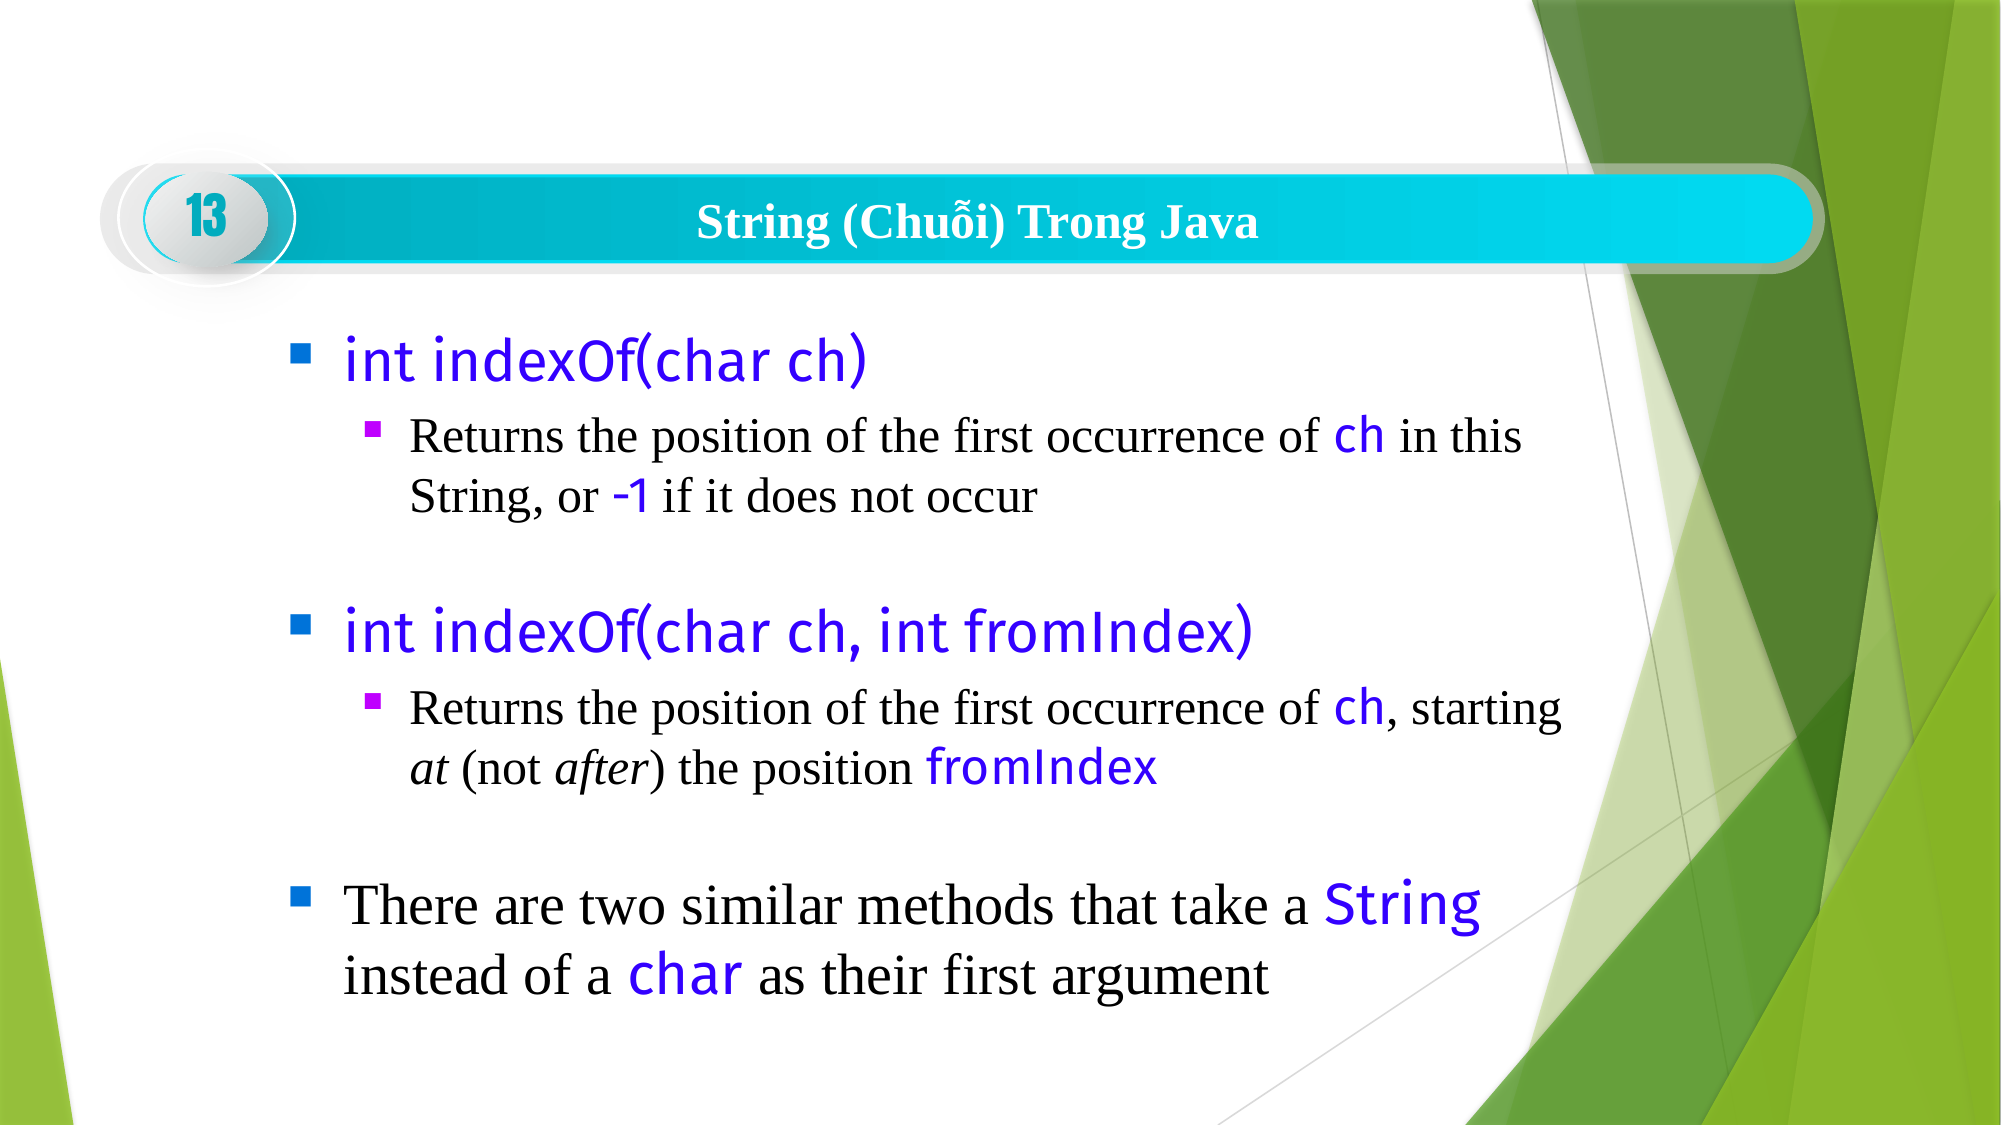

13

String (Chuỗi) Trong Java
int indexOf(char ch)
Returns the position of the first occurrence of ch in this String, or -1 if it does not occur
int indexOf(char ch, int fromIndex)
Returns the position of the first occurrence of ch, starting at (not after) the position fromIndex
There are two similar methods that take a String instead of a char as their first argument